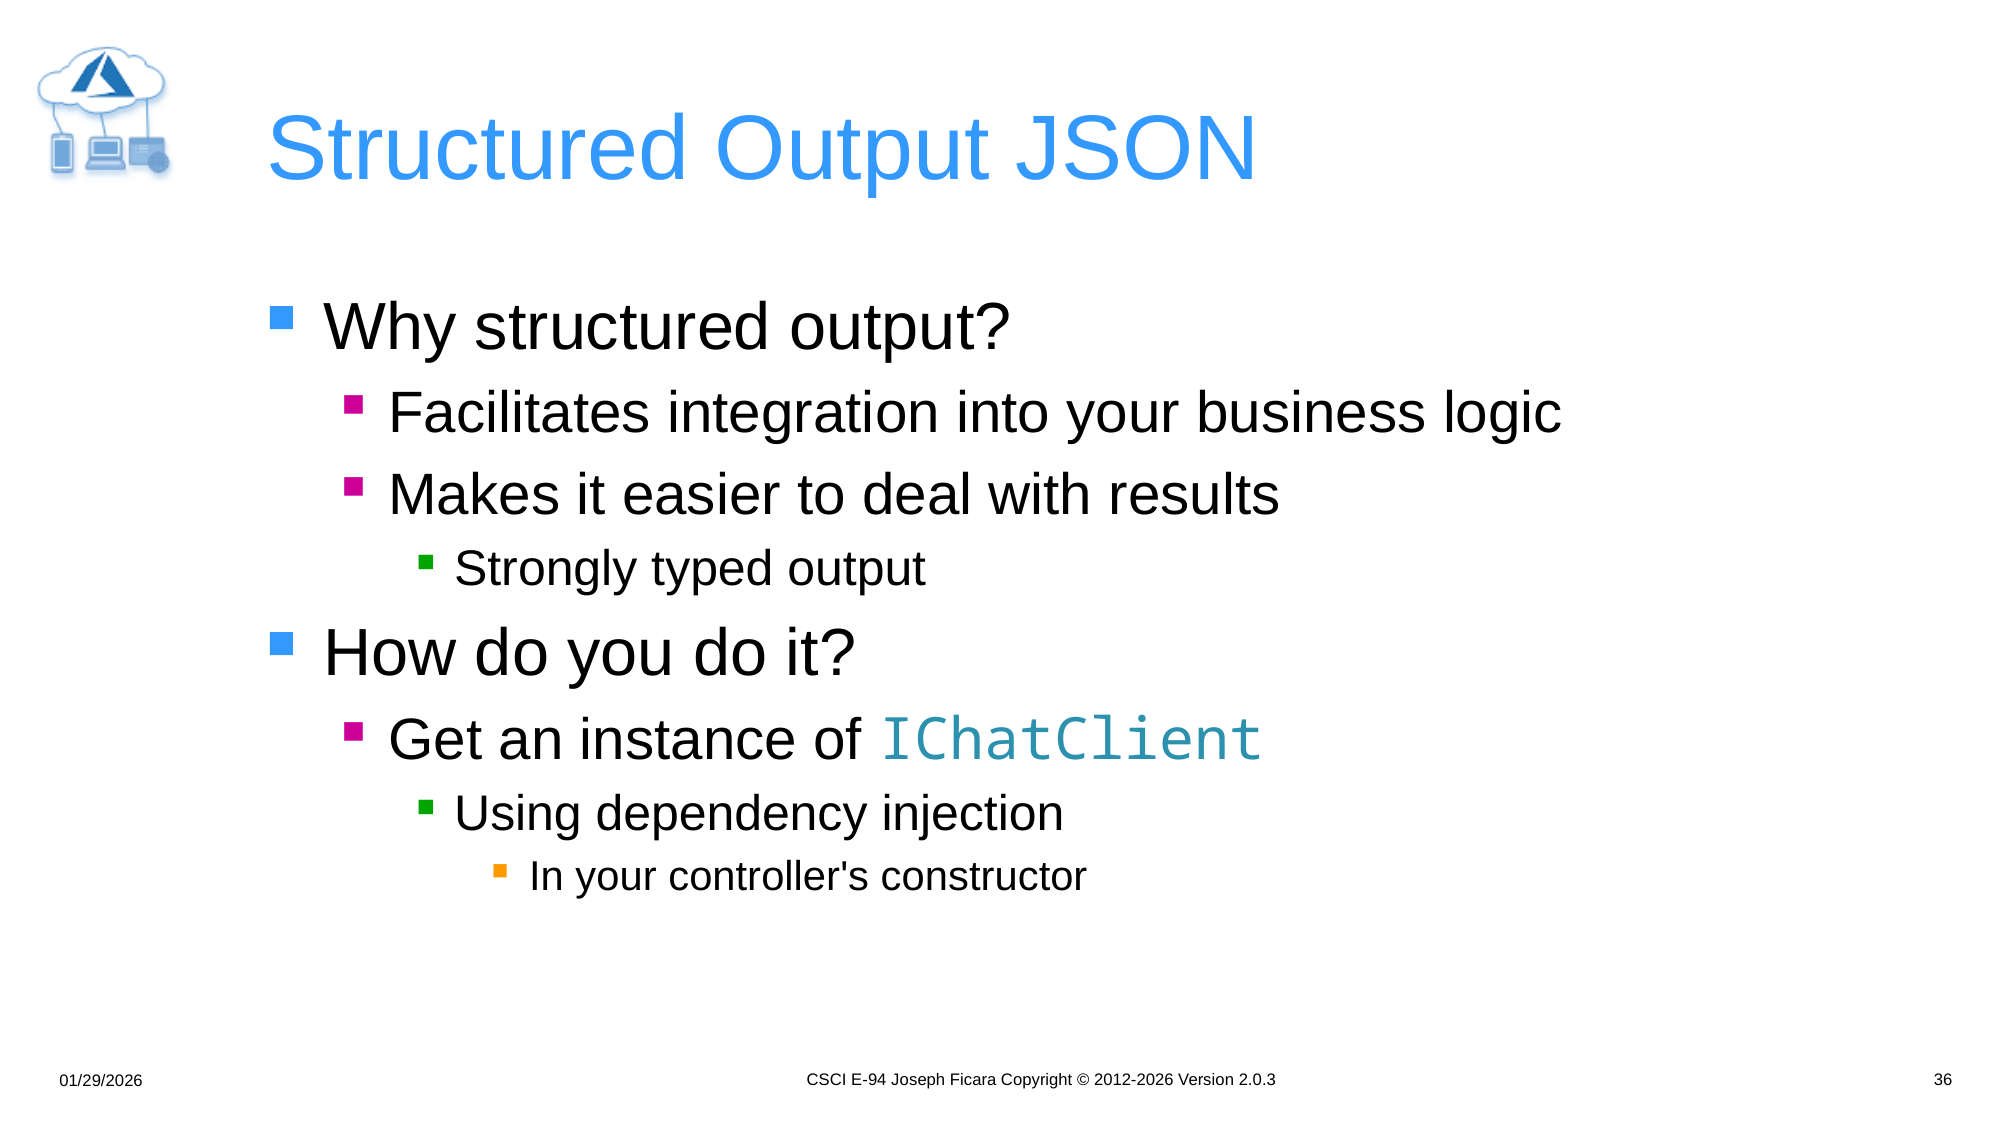

# Structured Output JSON
Why structured output?
Facilitates integration into your business logic
Makes it easier to deal with results
Strongly typed output
How do you do it?
Get an instance of IChatClient
Using dependency injection
In your controller's constructor
CSCI E-94 Joseph Ficara Copyright © 2012-2026 Version 2.0.3
36
01/29/2026